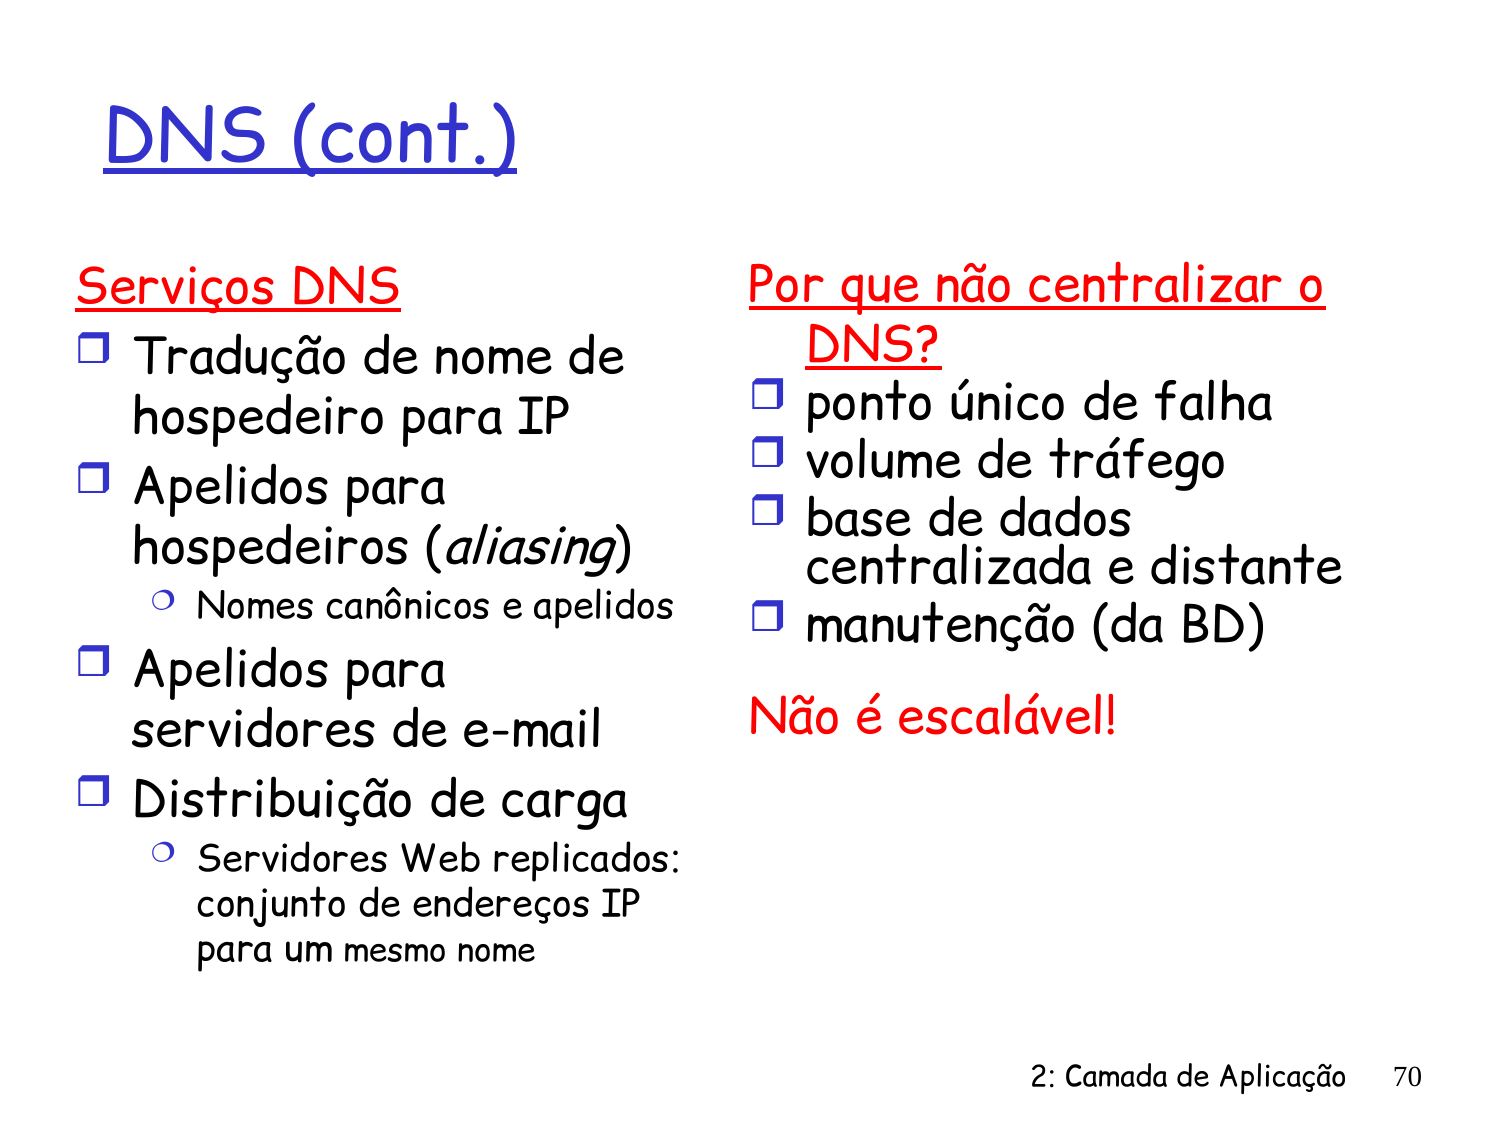

# DNS (cont.)
Por que não centralizar o DNS?
ponto único de falha
volume de tráfego
base de dados centralizada e distante
manutenção (da BD)

Não é escalável!
Serviços DNS
Tradução de nome de hospedeiro para IP
Apelidos para hospedeiros (aliasing)
Nomes canônicos e apelidos
Apelidos para servidores de e-mail
Distribuição de carga
Servidores Web replicados: conjunto de endereços IP para um mesmo nome
2: Camada de Aplicação
70